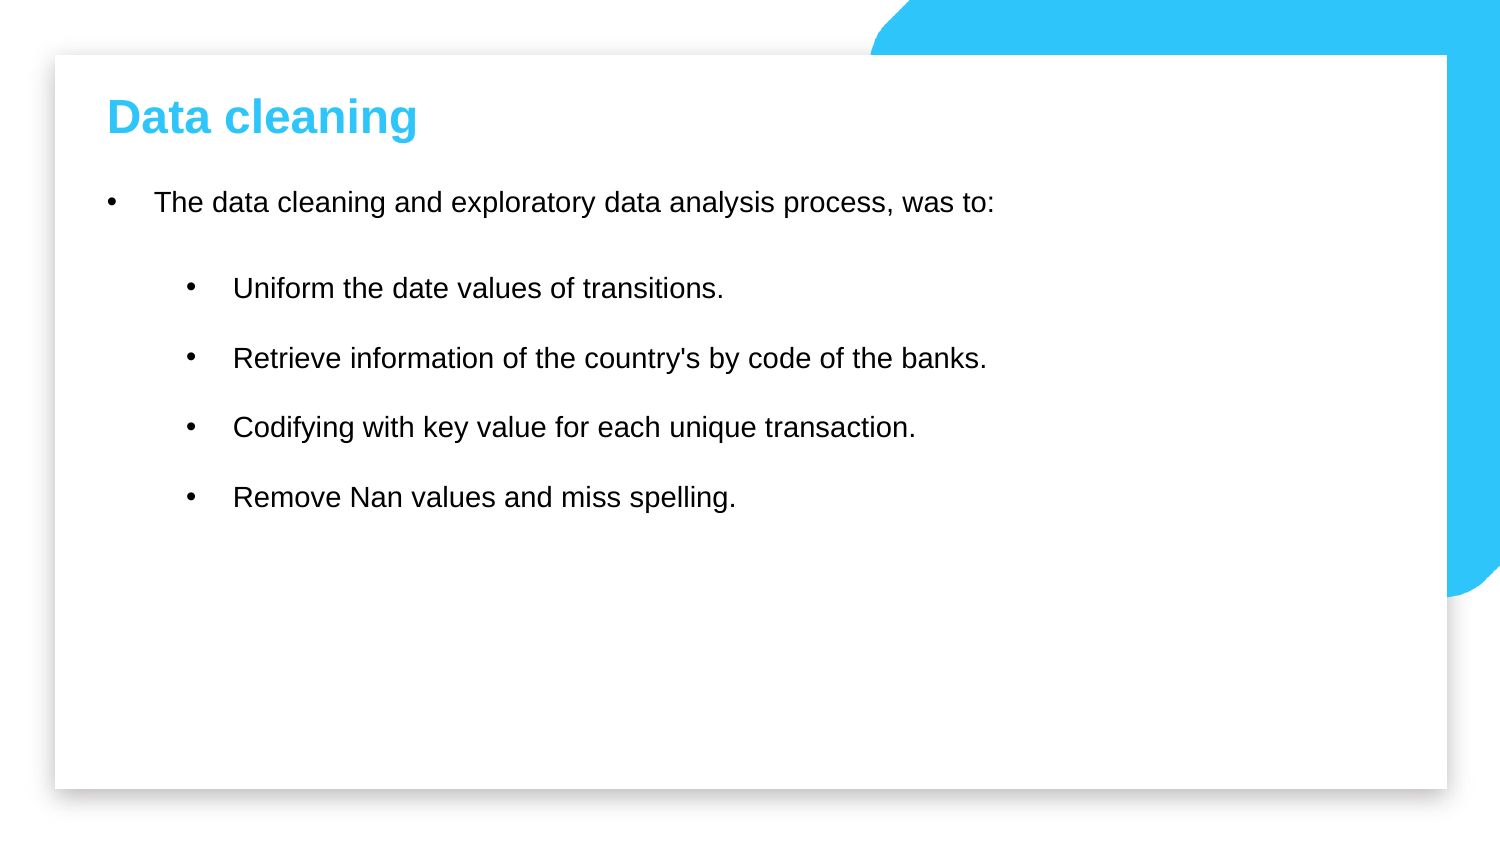

Data cleaning
The data cleaning and exploratory data analysis process, was to:

Uniform the date values of transitions.

Retrieve information of the country's by code of the banks.

Codifying with key value for each unique transaction.

Remove Nan values and miss spelling.